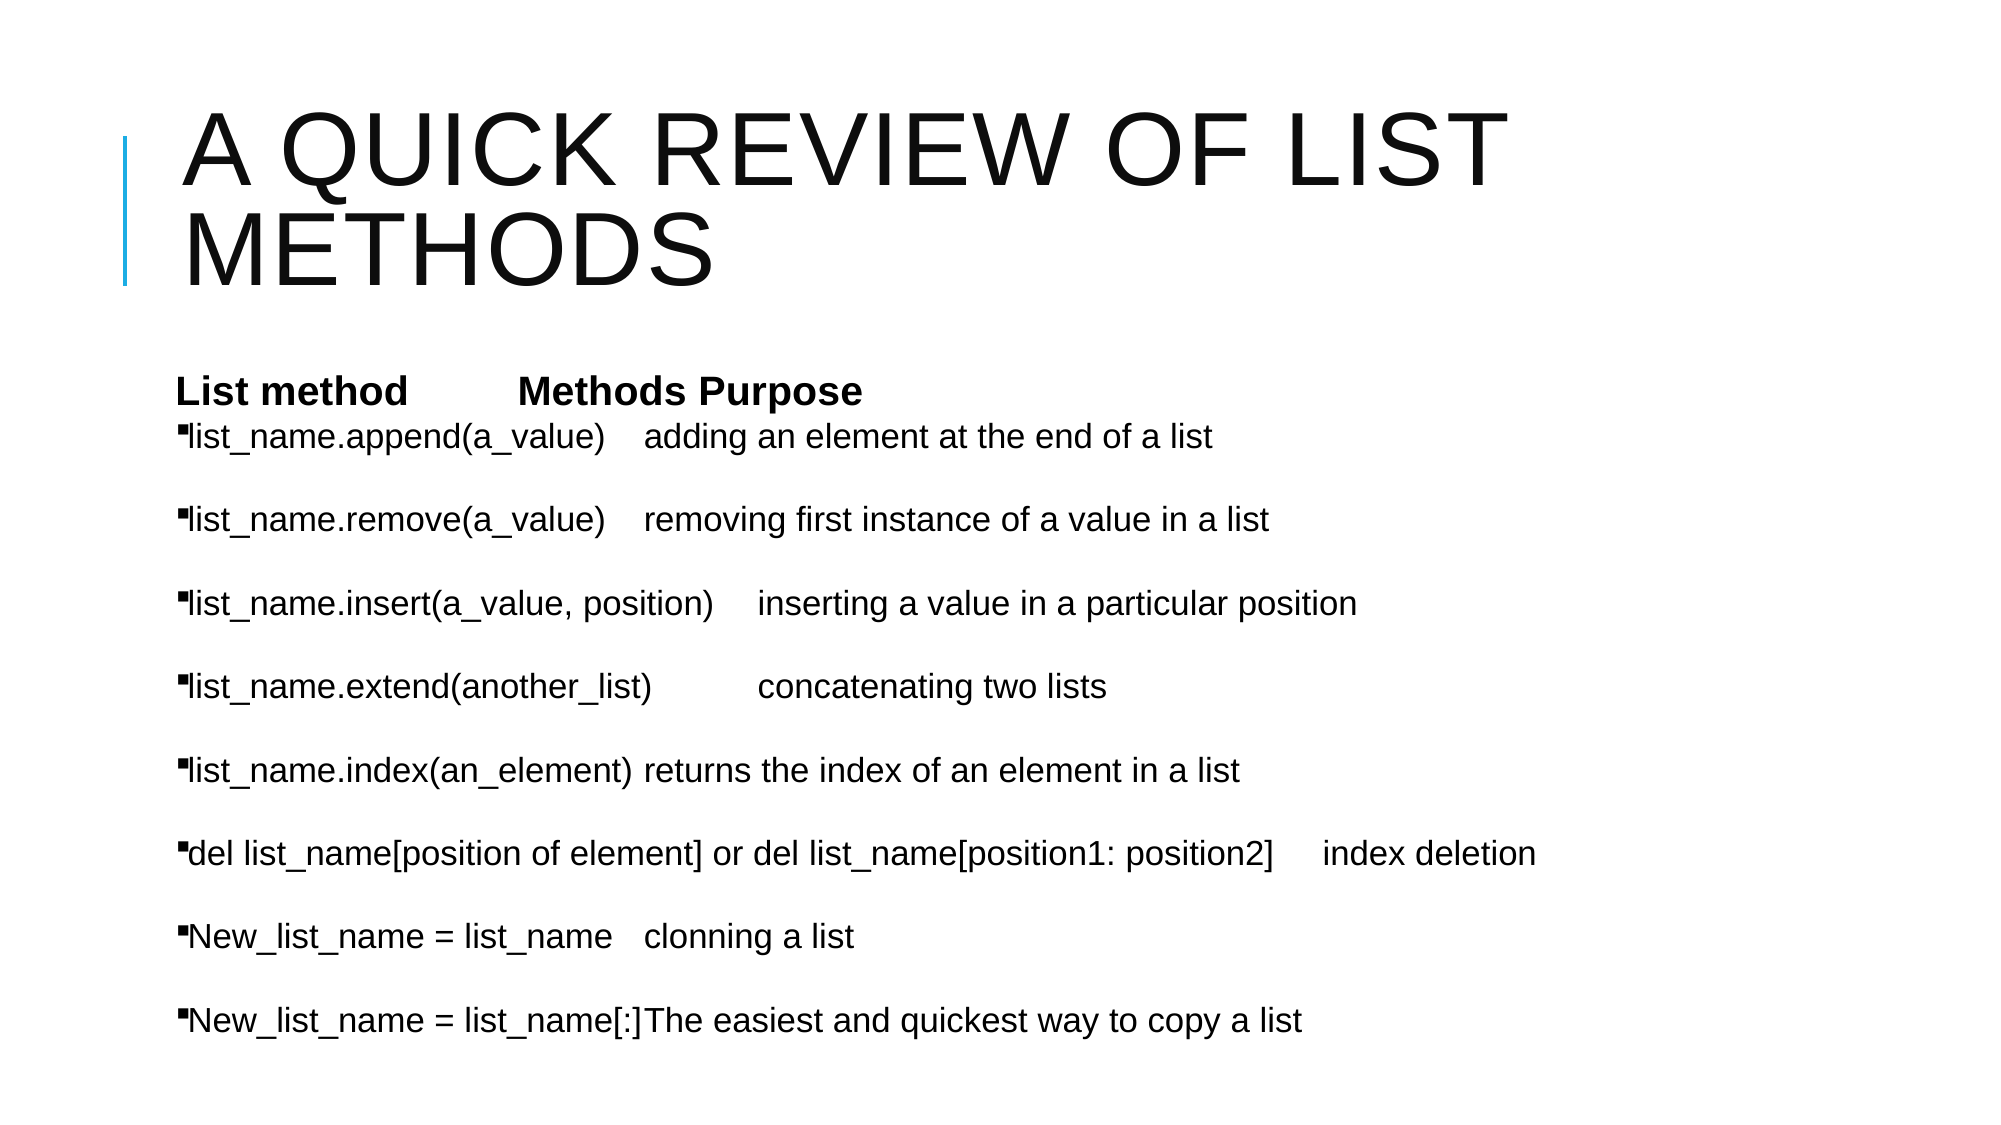

# A quick review of list methods
List method				Methods Purpose
list_name.append(a_value)		adding an element at the end of a list

list_name.remove(a_value)		removing first instance of a value in a list

list_name.insert(a_value, position)		inserting a value in a particular position

list_name.extend(another_list)		concatenating two lists

list_name.index(an_element)		returns the index of an element in a list

del list_name[position of element] or del list_name[position1: position2]     index deletion

New_list_name = list_name		clonning a list

New_list_name = list_name[:]		The easiest and quickest way to copy a list